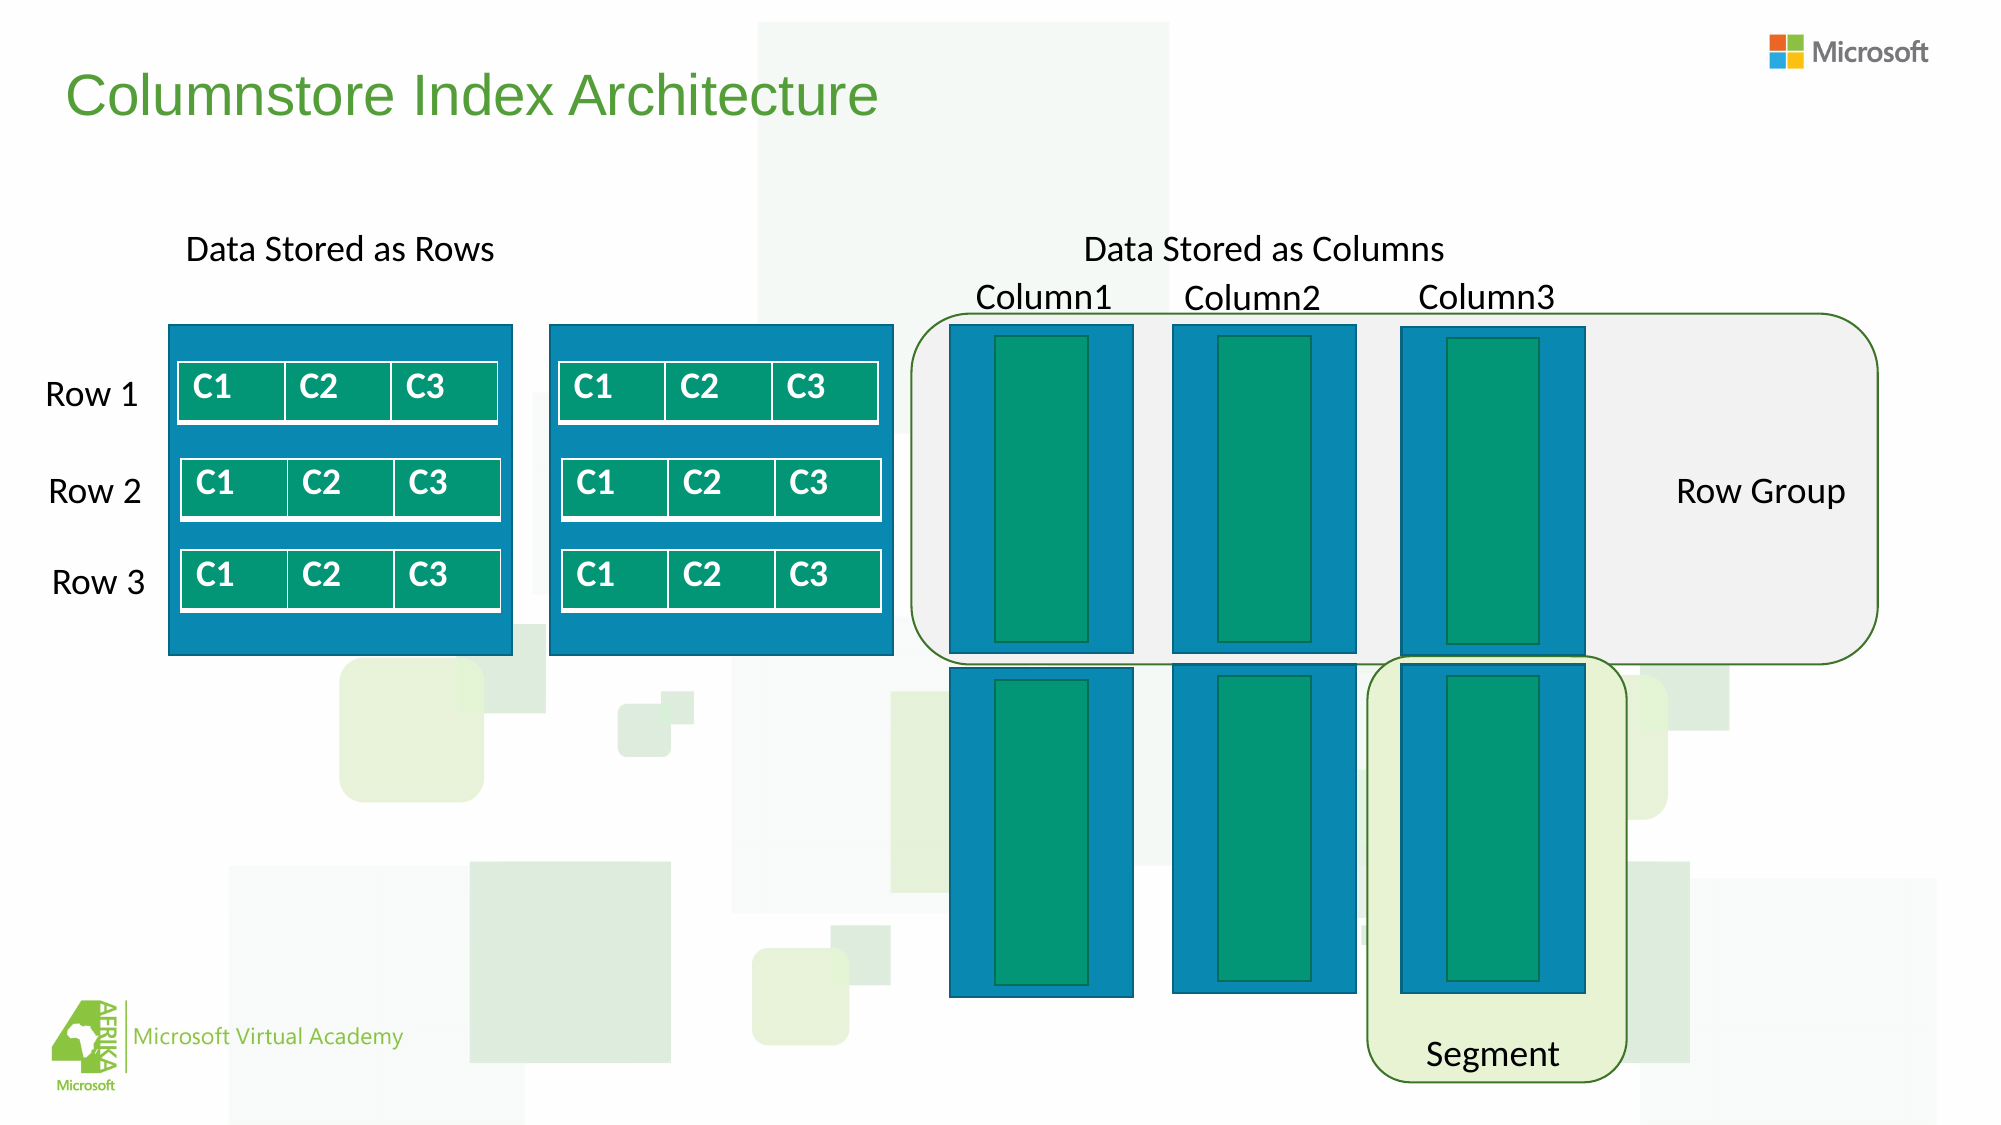

# Columnstore Index Architecture
Data Stored as Rows
Data Stored as Columns
Column1
Column3
Column2

Row 1
| C1 | C2 | C3 |
| --- | --- | --- |
| C1 | C2 | C3 |
| --- | --- | --- |
Row 2
| C1 | C2 | C3 |
| --- | --- | --- |
| C1 | C2 | C3 |
| --- | --- | --- |
Row Group
Row 3
| C1 | C2 | C3 |
| --- | --- | --- |
| C1 | C2 | C3 |
| --- | --- | --- |

Segment